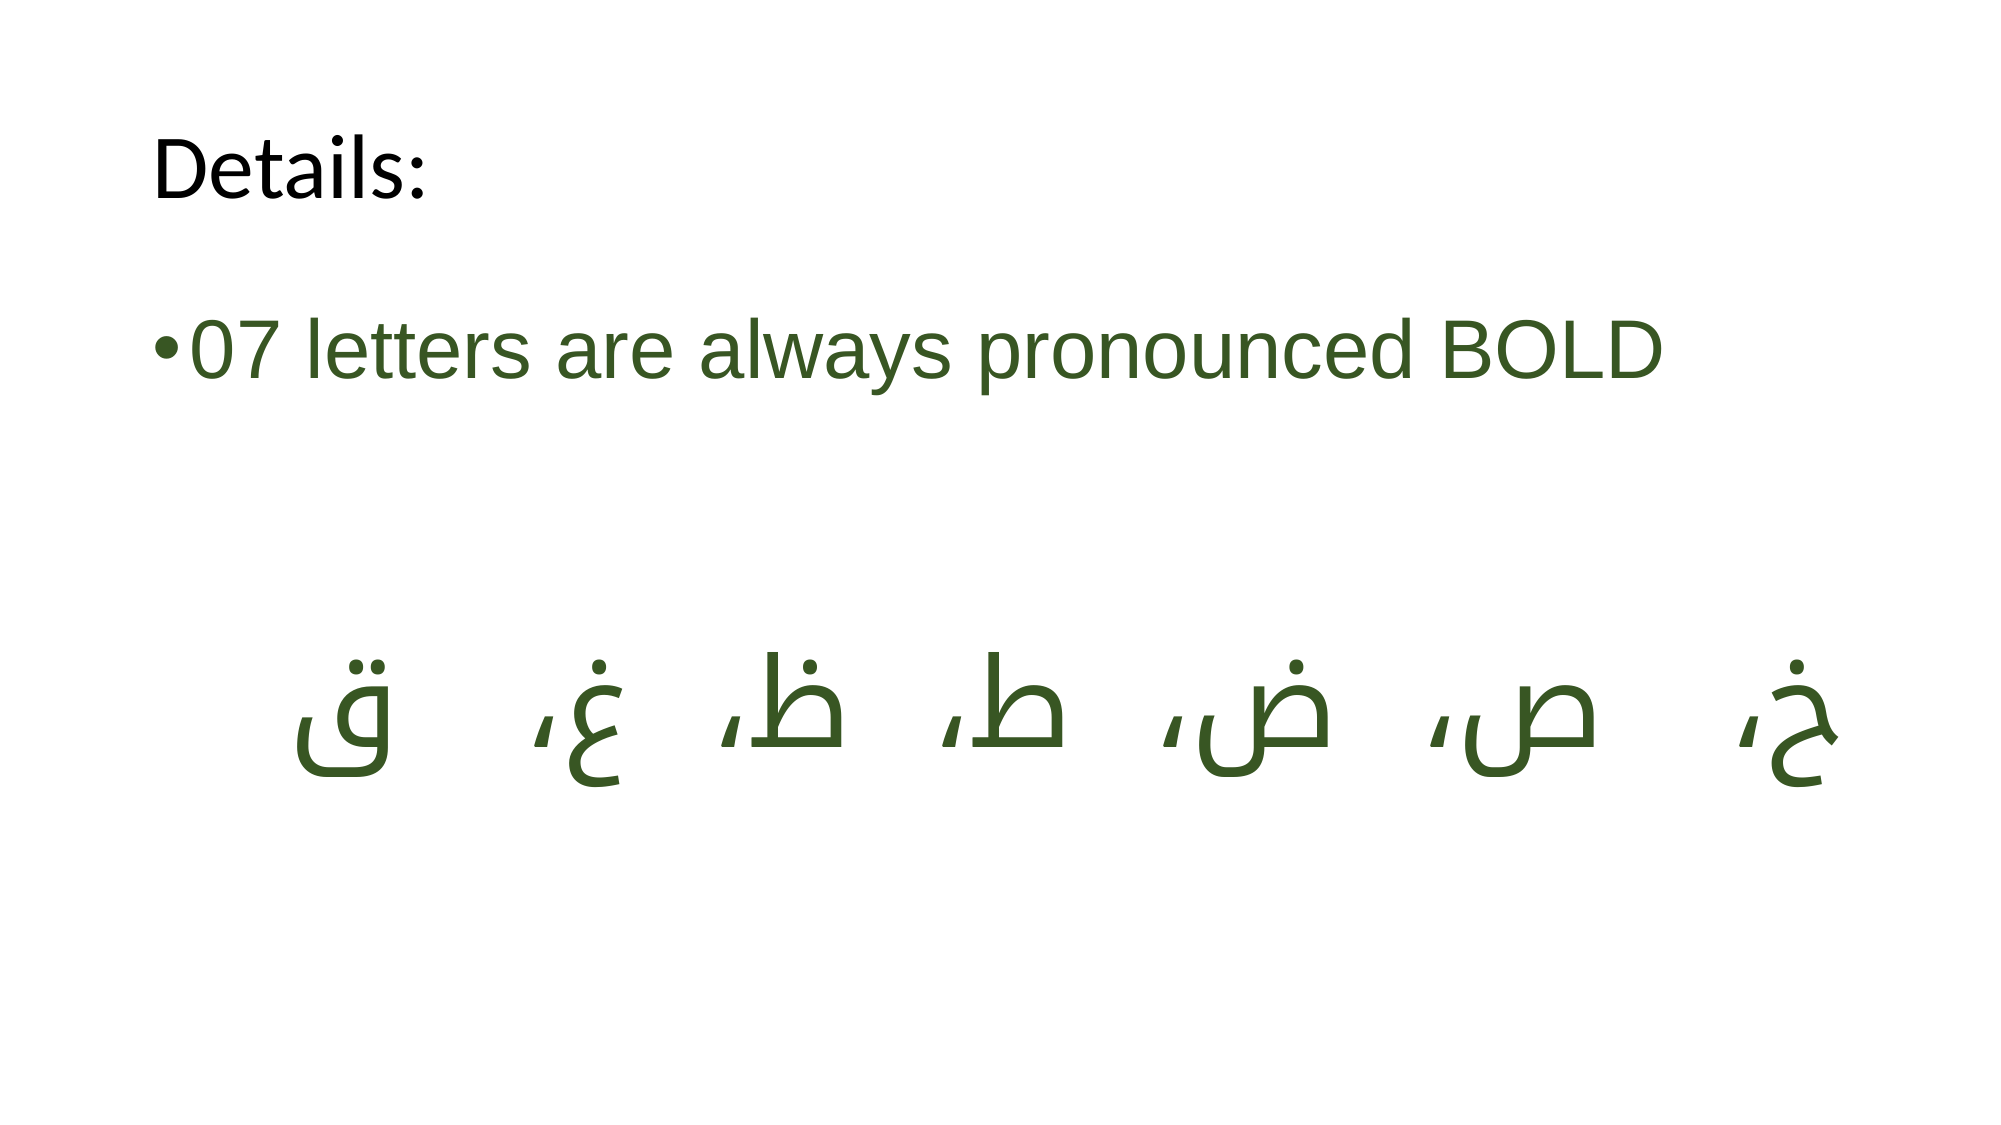

# Details:
07 letters are always pronounced BOLD

خ،   ص،  ض،  ط،  ظ،  غ،   ق